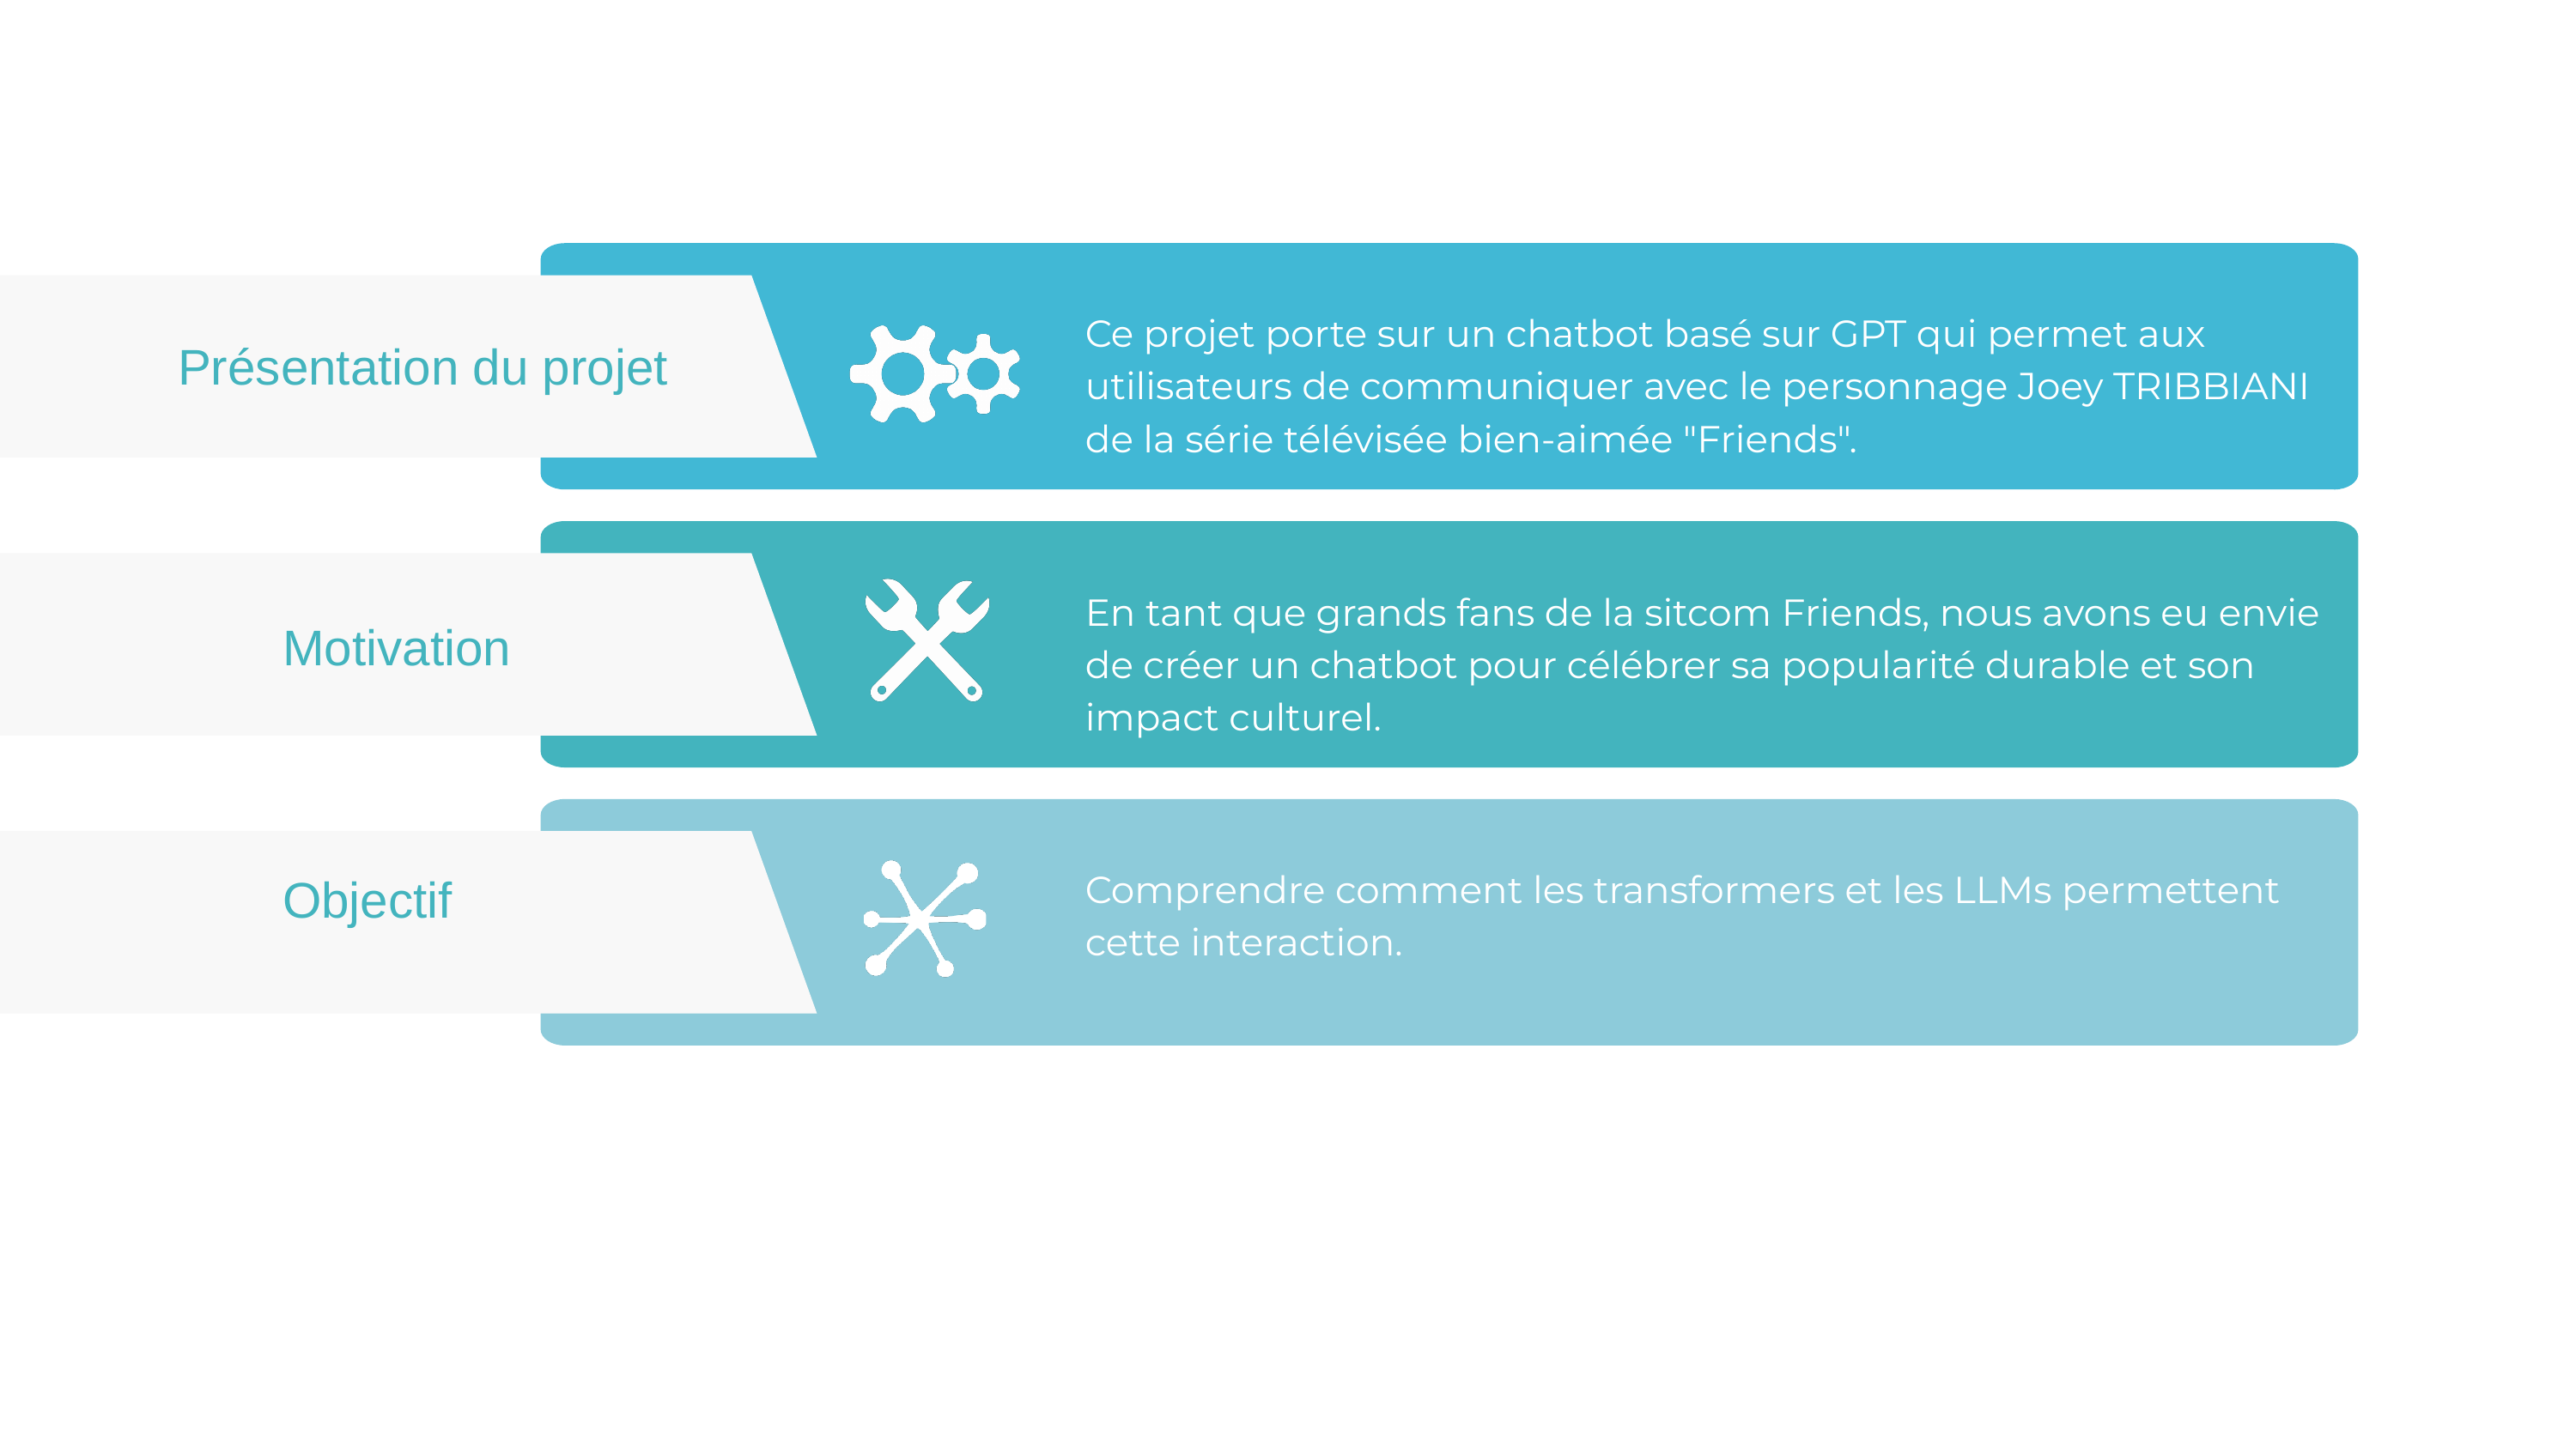

Ce projet porte sur un chatbot basé sur GPT qui permet aux utilisateurs de communiquer avec le personnage Joey TRIBBIANI de la série télévisée bien-aimée "Friends".

Présentation du projet

En tant que grands fans de la sitcom Friends, nous avons eu envie de créer un chatbot pour célébrer sa popularité durable et son impact culturel.
Motivation

Comprendre comment les transformers et les LLMs permettent cette interaction.

Objectif